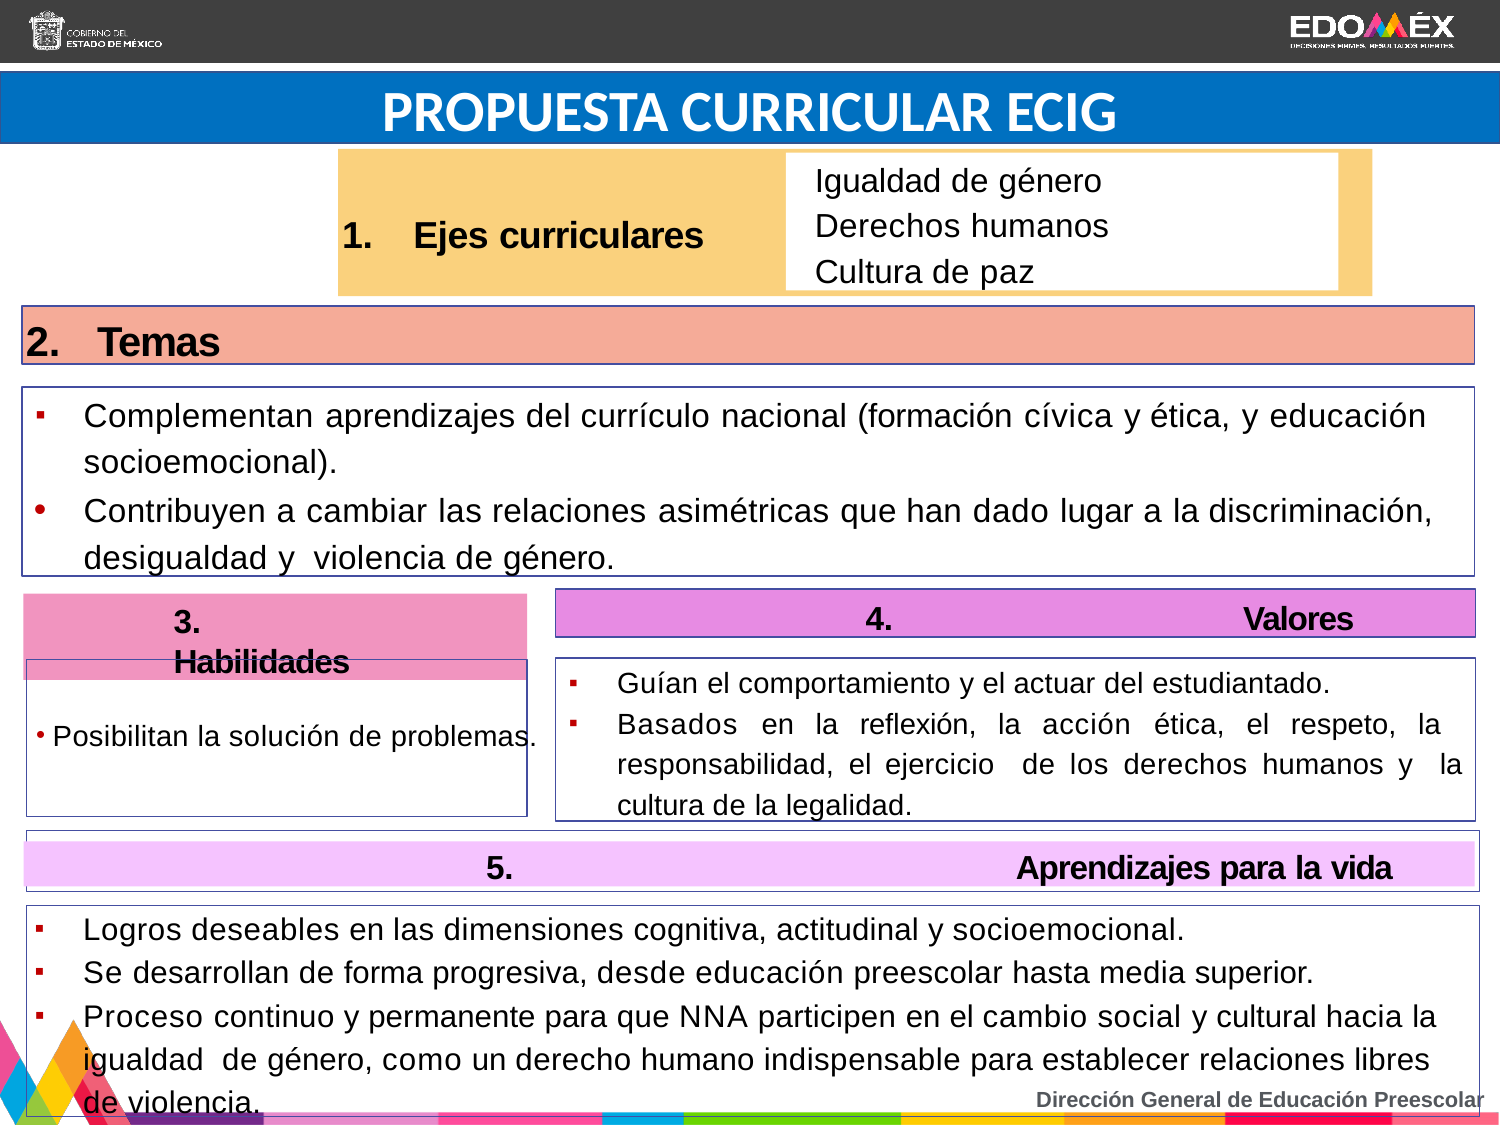

PROPUESTA CURRICULAR ECIG
▪
1.	Ejes curriculares

Igualdad de género
Derechos humanos
Cultura de paz
2.	Temas
Complementan aprendizajes del currículo nacional (formación cívica y ética, y educación  socioemocional).
Contribuyen a cambiar las relaciones asimétricas que han dado lugar a la discriminación, desigualdad y  violencia de género.
4.	Valores
3.	Habilidades
Guían el comportamiento y el actuar del estudiantado.
Basados en la reﬂexión, la acción ética, el respeto, la  responsabilidad, el ejercicio  de los derechos humanos y  la cultura de la legalidad.

Posibilitan la solución de problemas.

5.	Aprendizajes para la vida
Logros deseables en las dimensiones cognitiva, actitudinal y socioemocional.
Se desarrollan de forma progresiva, desde educación preescolar hasta media superior.
Proceso continuo y permanente para que NNA participen en el cambio social y cultural hacia la igualdad  de género, como un derecho humano indispensable para establecer relaciones libres de violencia.